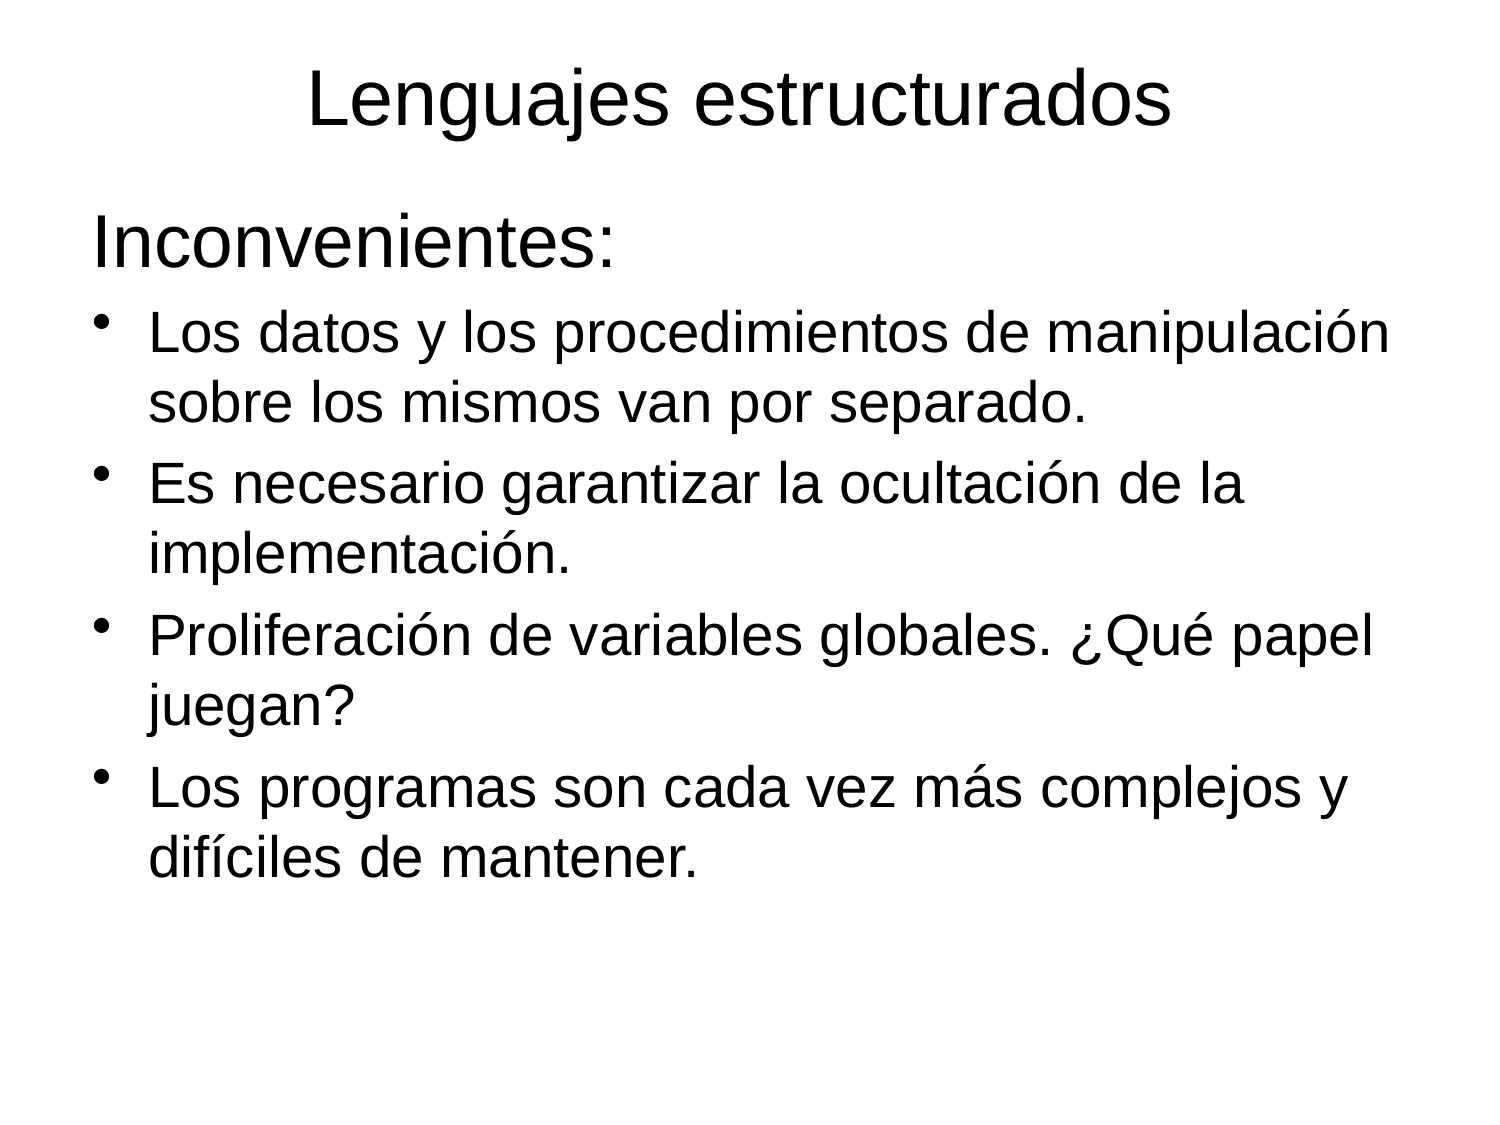

# Lenguajes estructurados
Inconvenientes:
Los datos y los procedimientos de manipulación sobre los mismos van por separado.
Es necesario garantizar la ocultación de la implementación.
Proliferación de variables globales. ¿Qué papel juegan?
Los programas son cada vez más complejos y difíciles de mantener.